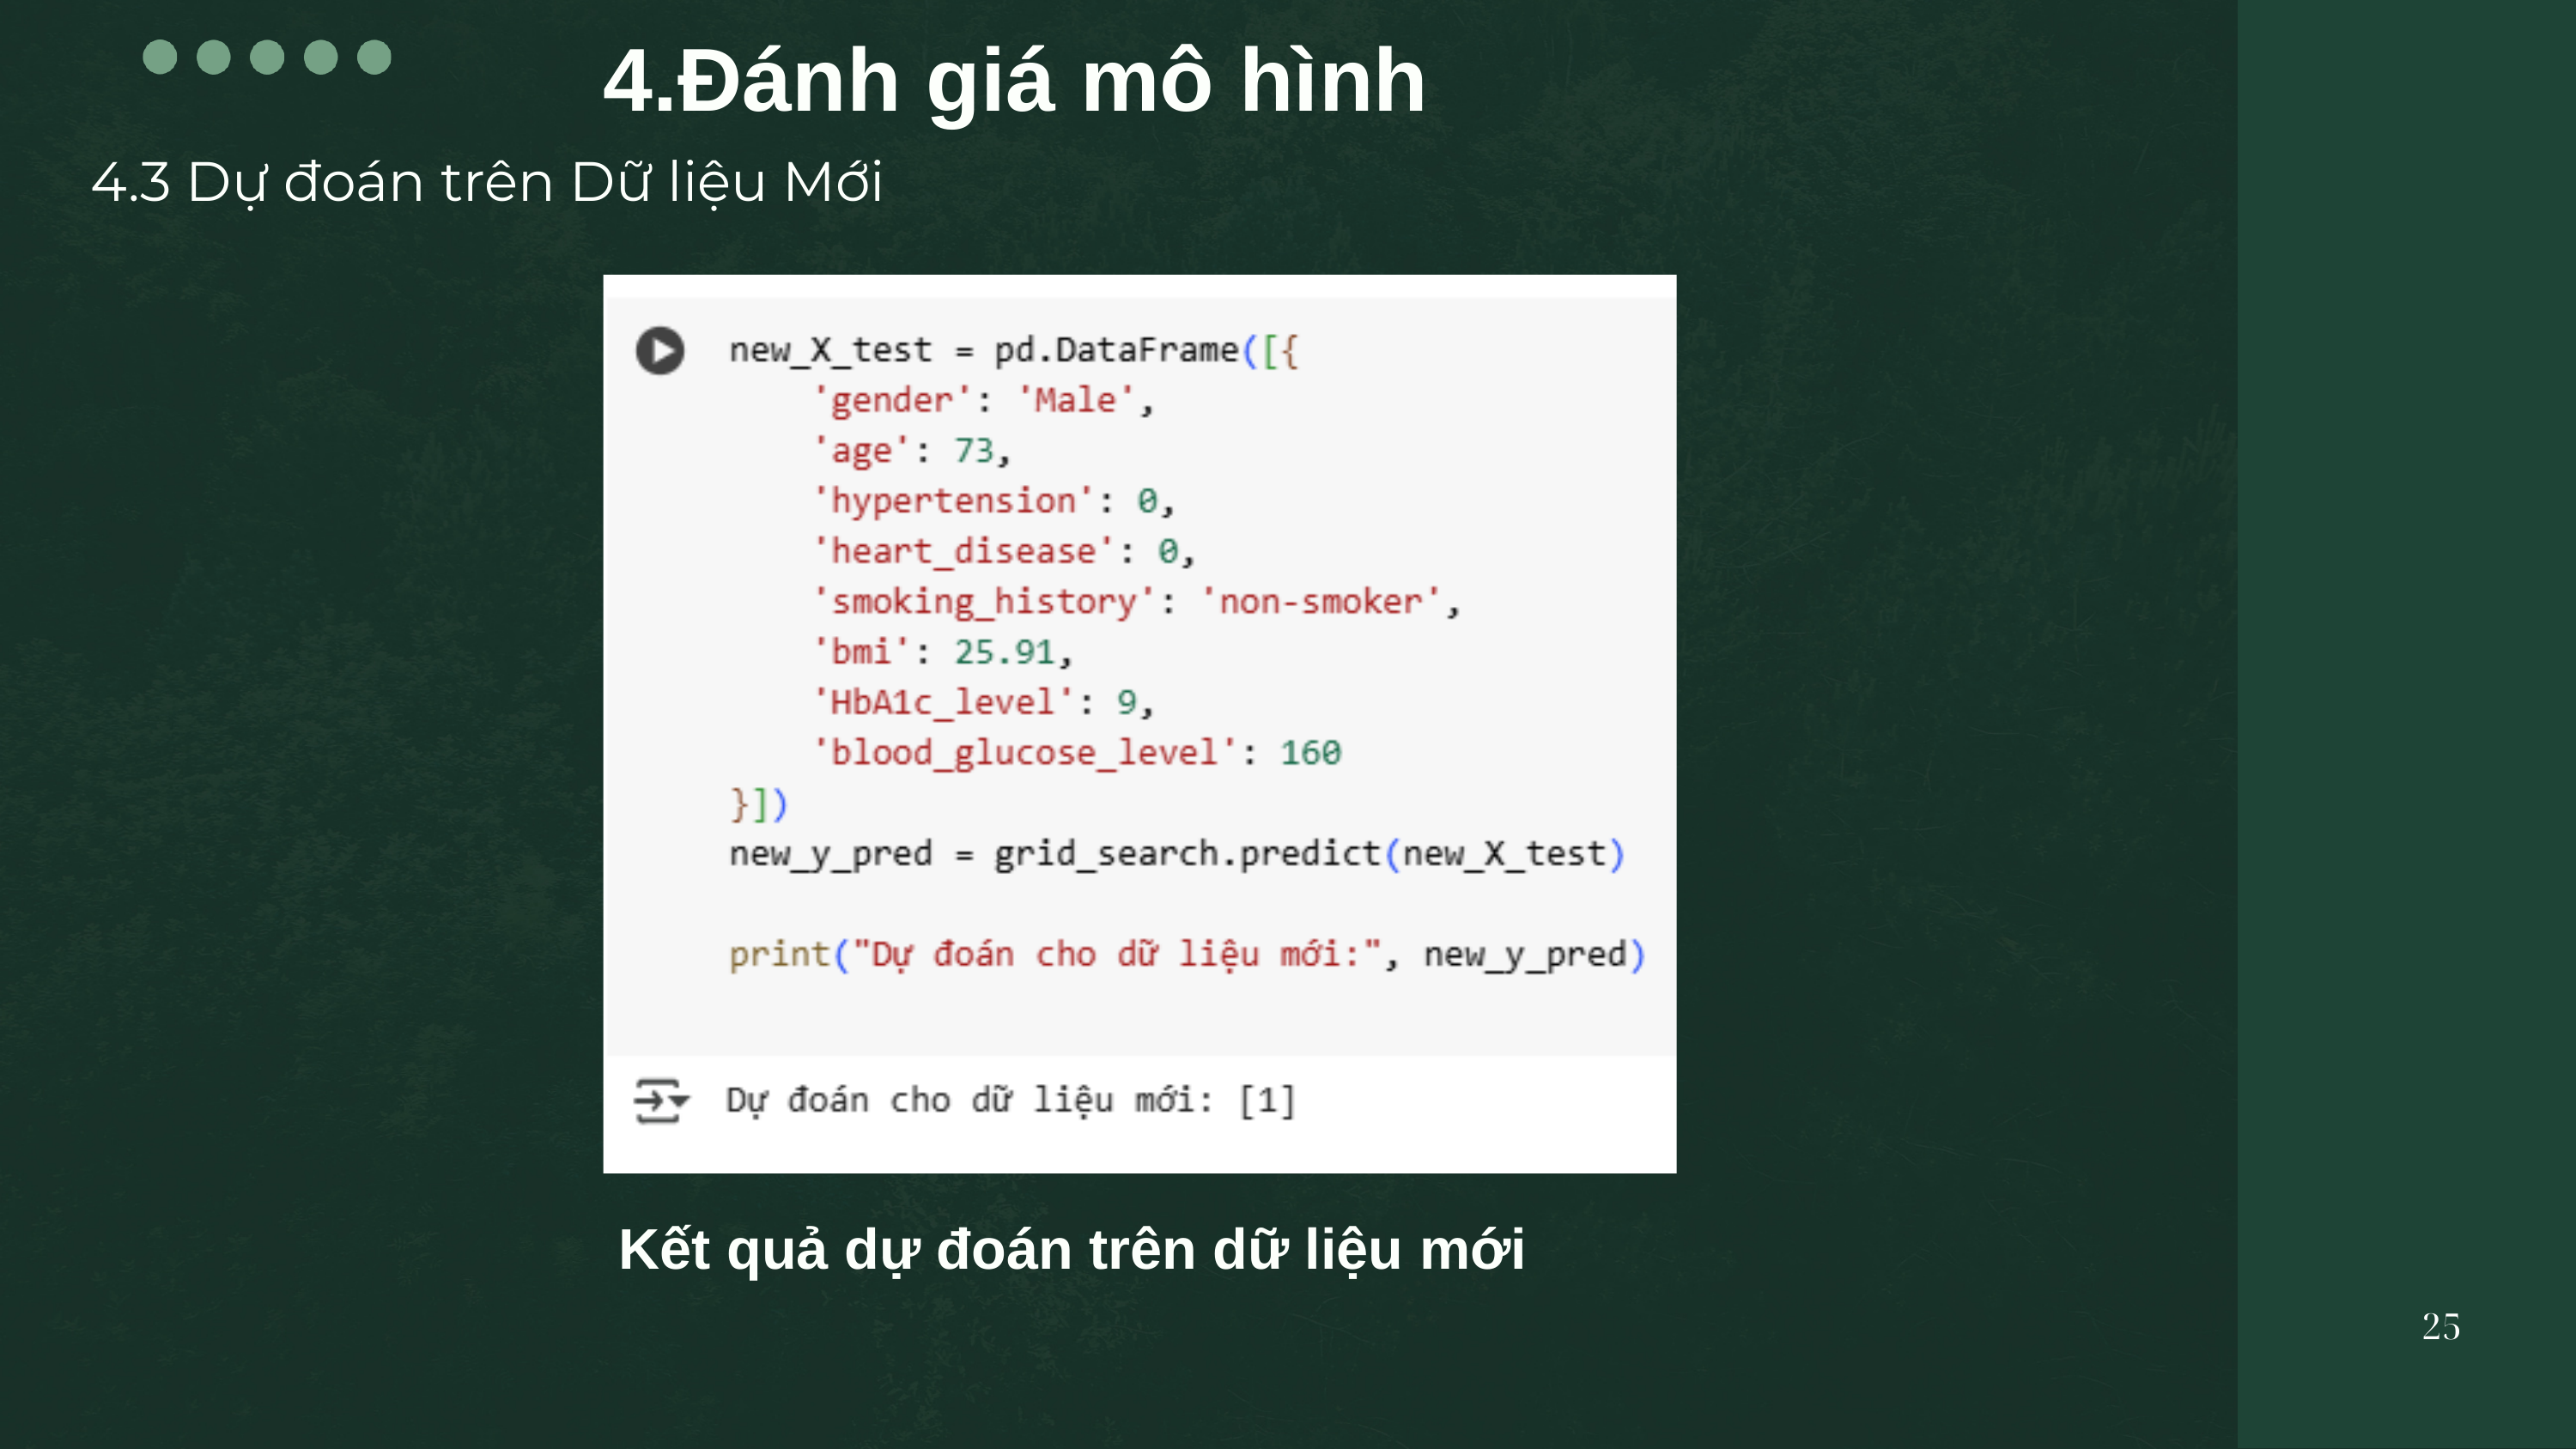

4.Đánh giá mô hình

4.3 Dự đoán trên Dữ liệu Mới

Kết quả dự đoán trên dữ liệu mới
25